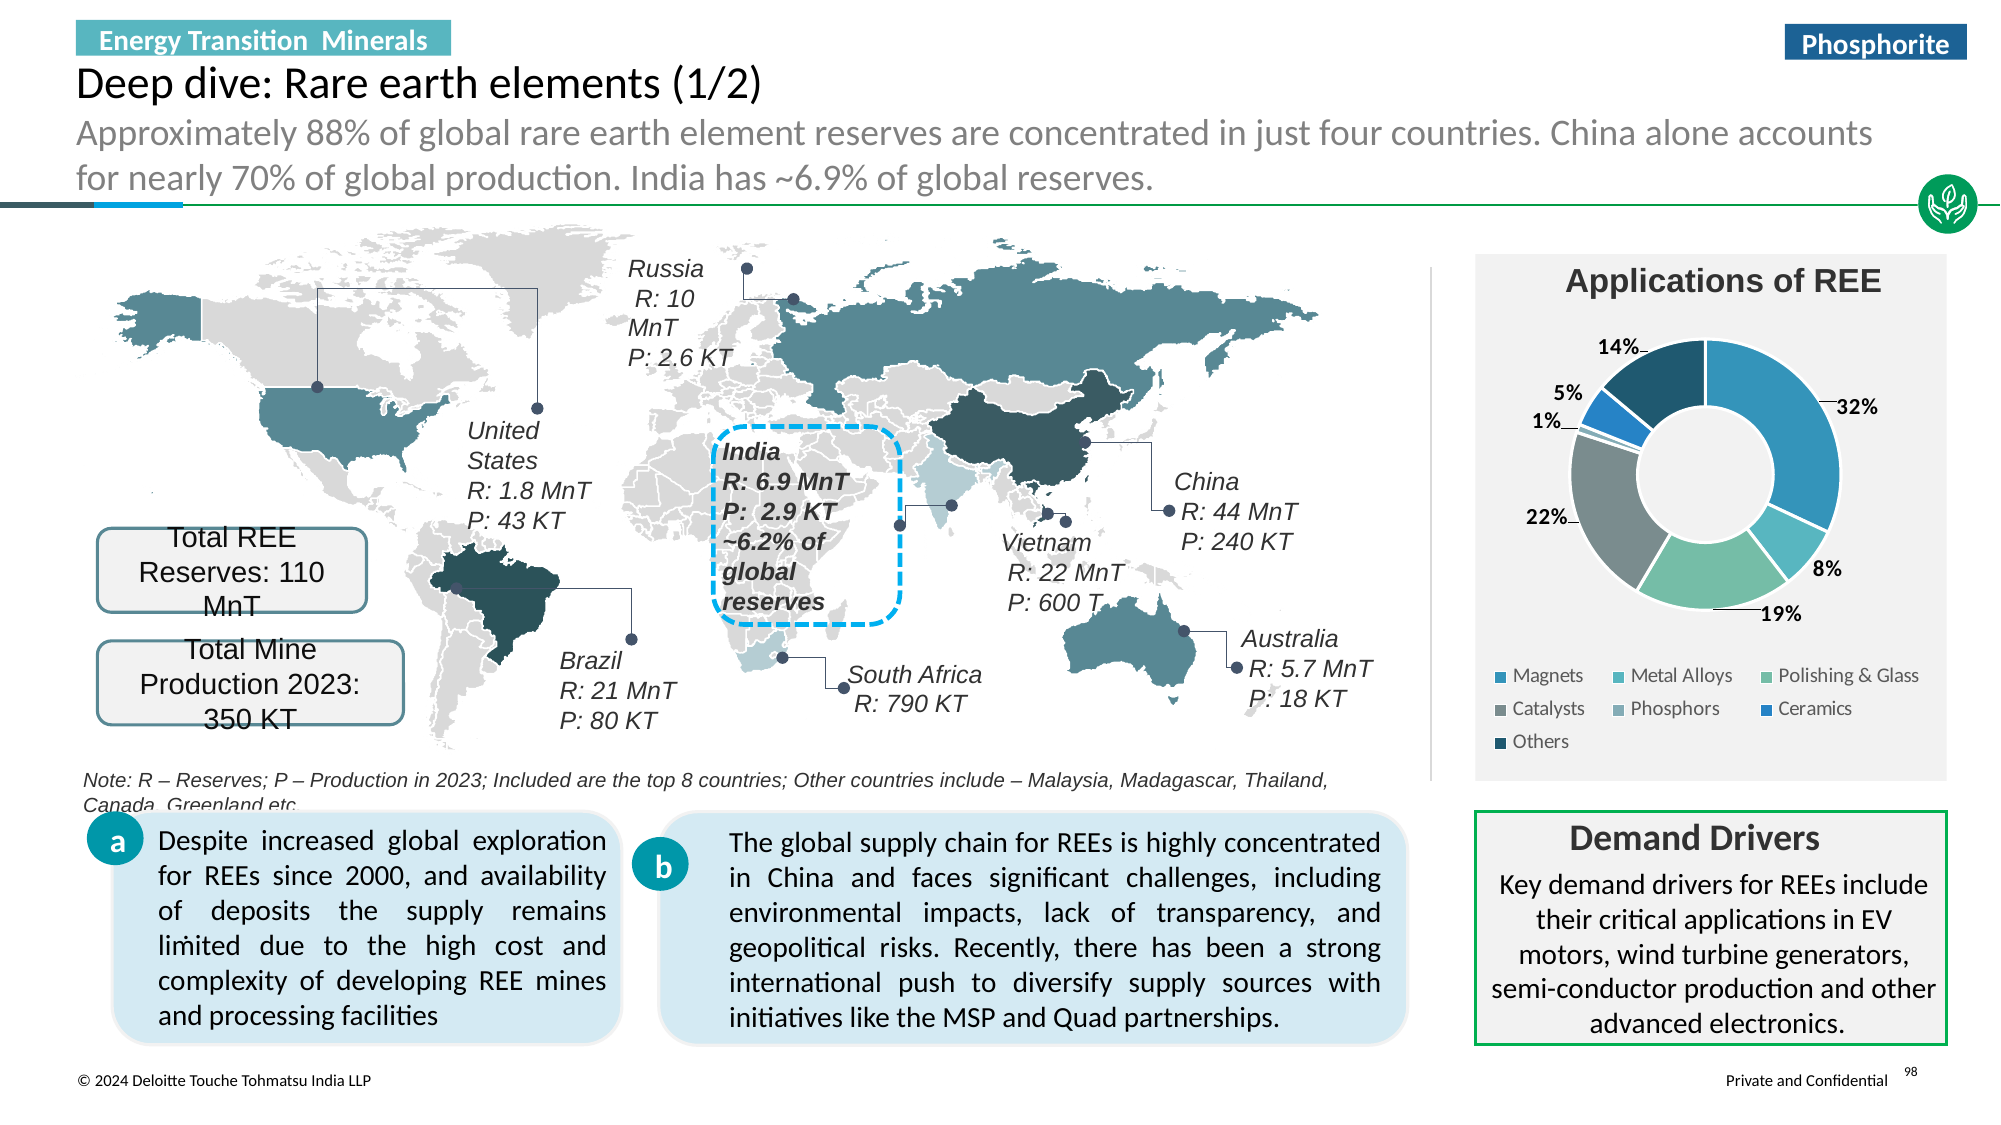

Energy Transition  Minerals
Phosphorite
# Deep dive: Rare earth elements (1/2)
Approximately 88% of global rare earth element reserves are concentrated in just four countries. China alone accounts for nearly 70% of global production. India has ~6.9% of global reserves.

China
 R: 44 MnT
 P: 240 KT
Russia
 R: 10 MnT
P: 2.6 KT
United States
R: 1.8 MnT
P: 43 KT
India
R: 6.9 MnT
P:  2.9 KT
~6.2% of global reserves
Vietnam
 R: 22 MnT
 P: 600 T
Brazil
R: 21 MnT
P: 80 KT
South Africa
 R: 790 KT
Note: R – Reserves; P – Production in 2023; Included are the top 8 countries; Other countries include – Malaysia, Madagascar, Thailand, Canada, Greenland etc.

Applications of REE

### Chart

| Category |  |
|---|---|
| Magnets | 0.3197163761807591 |
| Metal Alloys | 0.07559822368801301 |
| Polishing & Glass | 0.18956535589804638 |
| Catalysts | 0.21575254883011907 |
| Phosphors | 0.009774754727434153 |
| Ceramics | 0.0505998522768445 |
| Others | 0.13899288839878368 |
Total REE Reserves: 110 MnT
Australia
 R: 5.7 MnT
 P: 18 KT
Total Mine Production 2023: 350 KT
.

a
The global supply chain for REEs is highly concentrated in China and faces significant challenges, including environmental impacts, lack of transparency, and geopolitical risks. Recently, there has been a strong international push to diversify supply sources with initiatives like the MSP and Quad partnerships.
Demand Drivers
Despite increased global exploration for REEs since 2000, and availability of deposits the supply remains limited due to the high cost and complexity of developing REE mines and processing facilities
b
Key demand drivers for REEs include their critical applications in EV motors, wind turbine generators, semi-conductor production and other  advanced electronics.